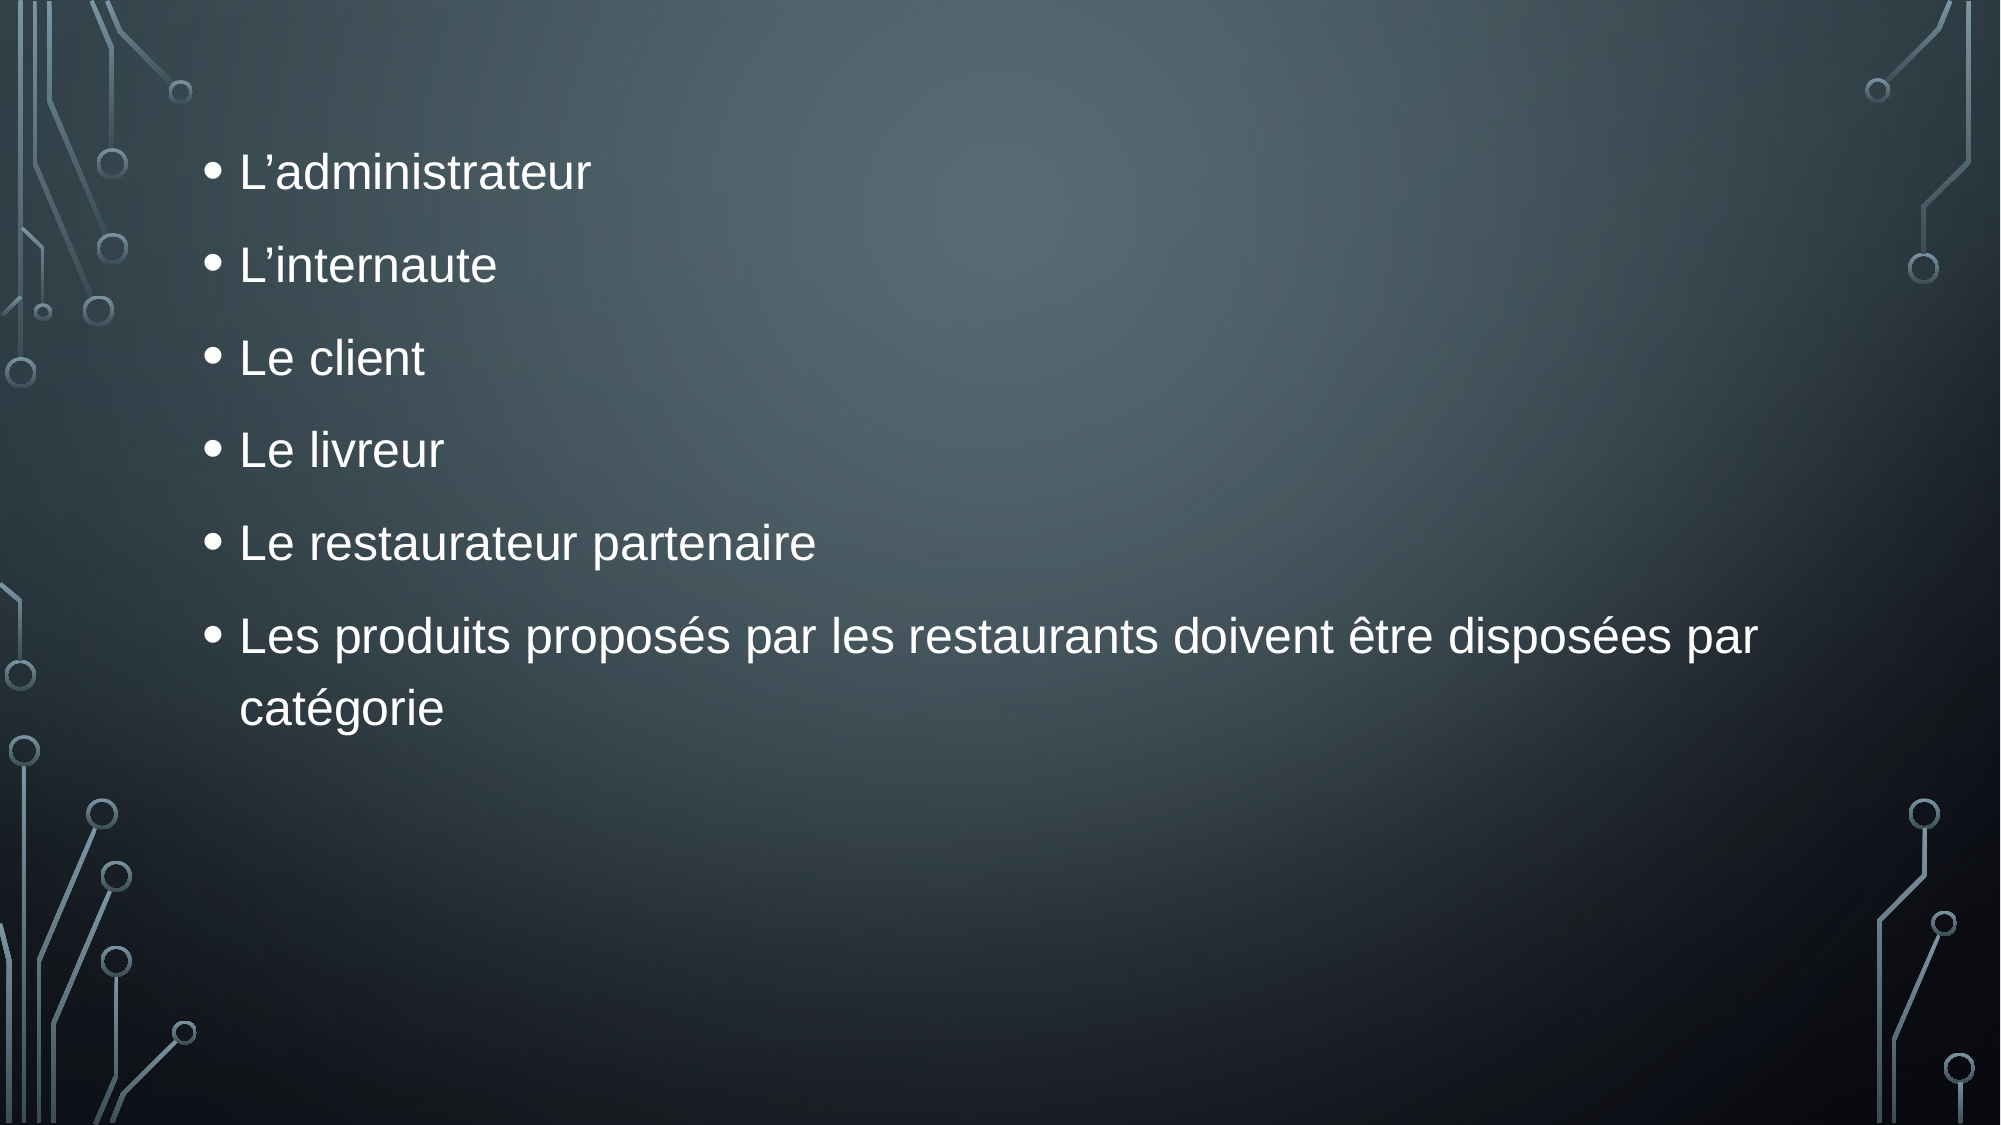

L’administrateur
L’internaute
Le client
Le livreur
Le restaurateur partenaire
Les produits proposés par les restaurants doivent être disposées par catégorie